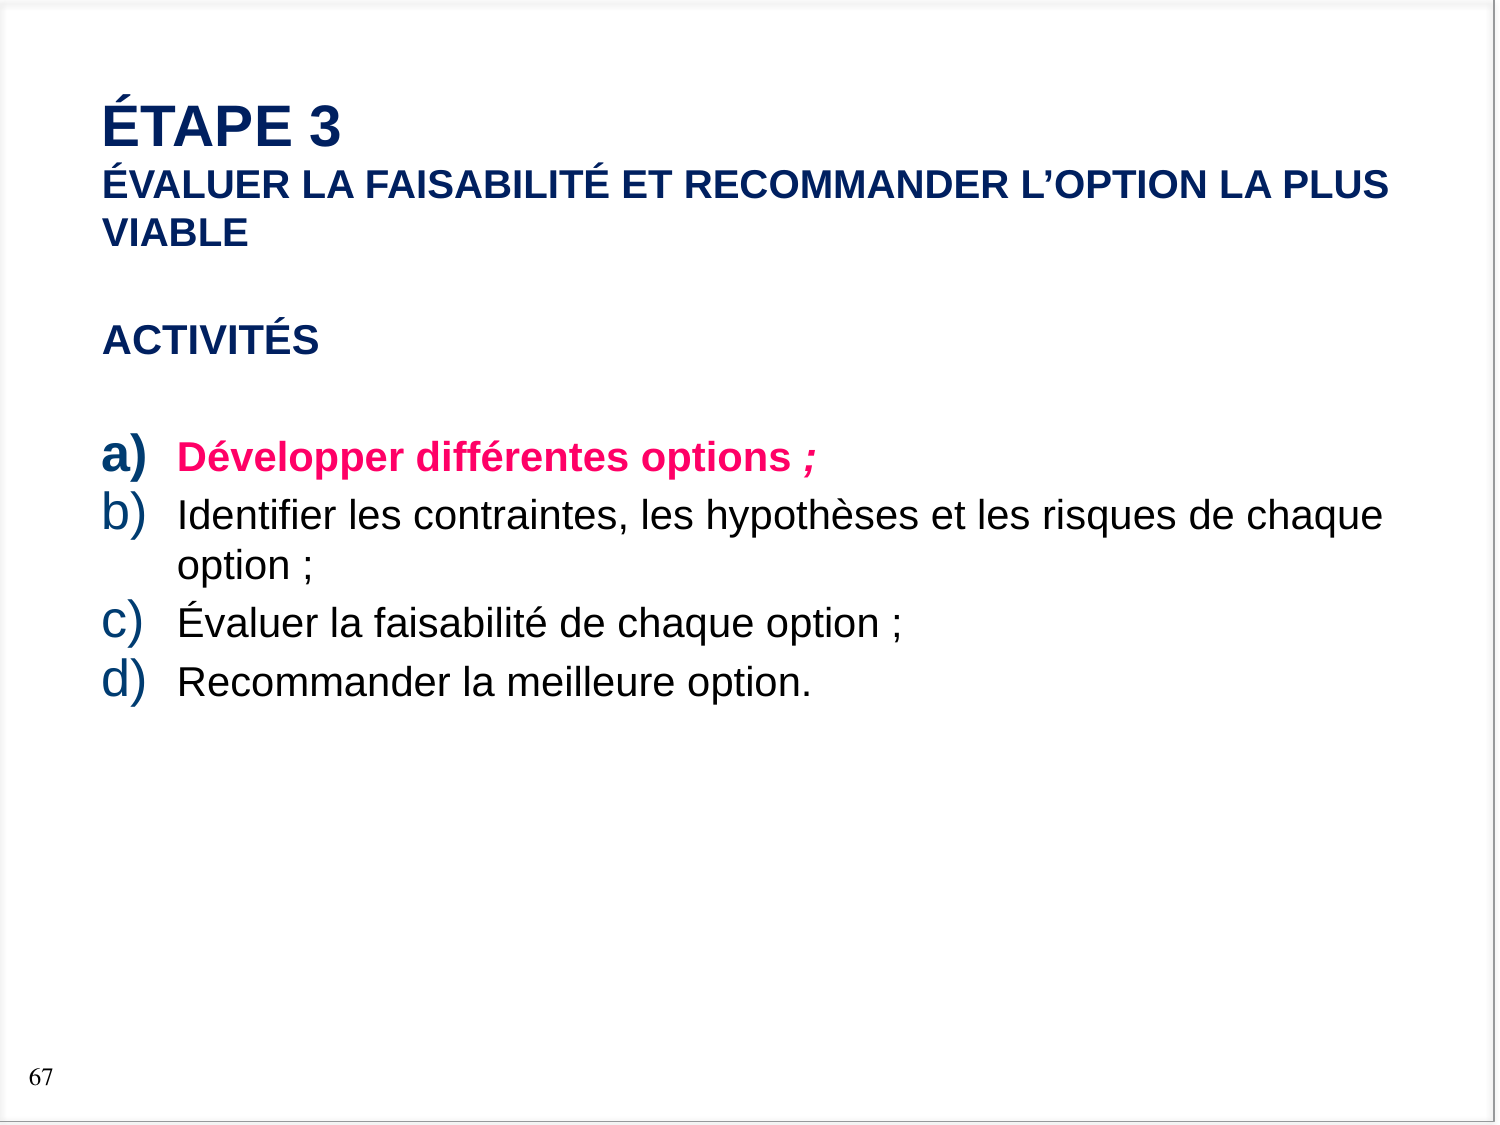

# Étape 3 évaluer la faisabilité et recommander l’option la plus viable
ACTIVITÉS

Développer différentes options ;
Identifier les contraintes, les hypothèses et les risques de chaque option ;
Évaluer la faisabilité de chaque option ;
Recommander la meilleure option.